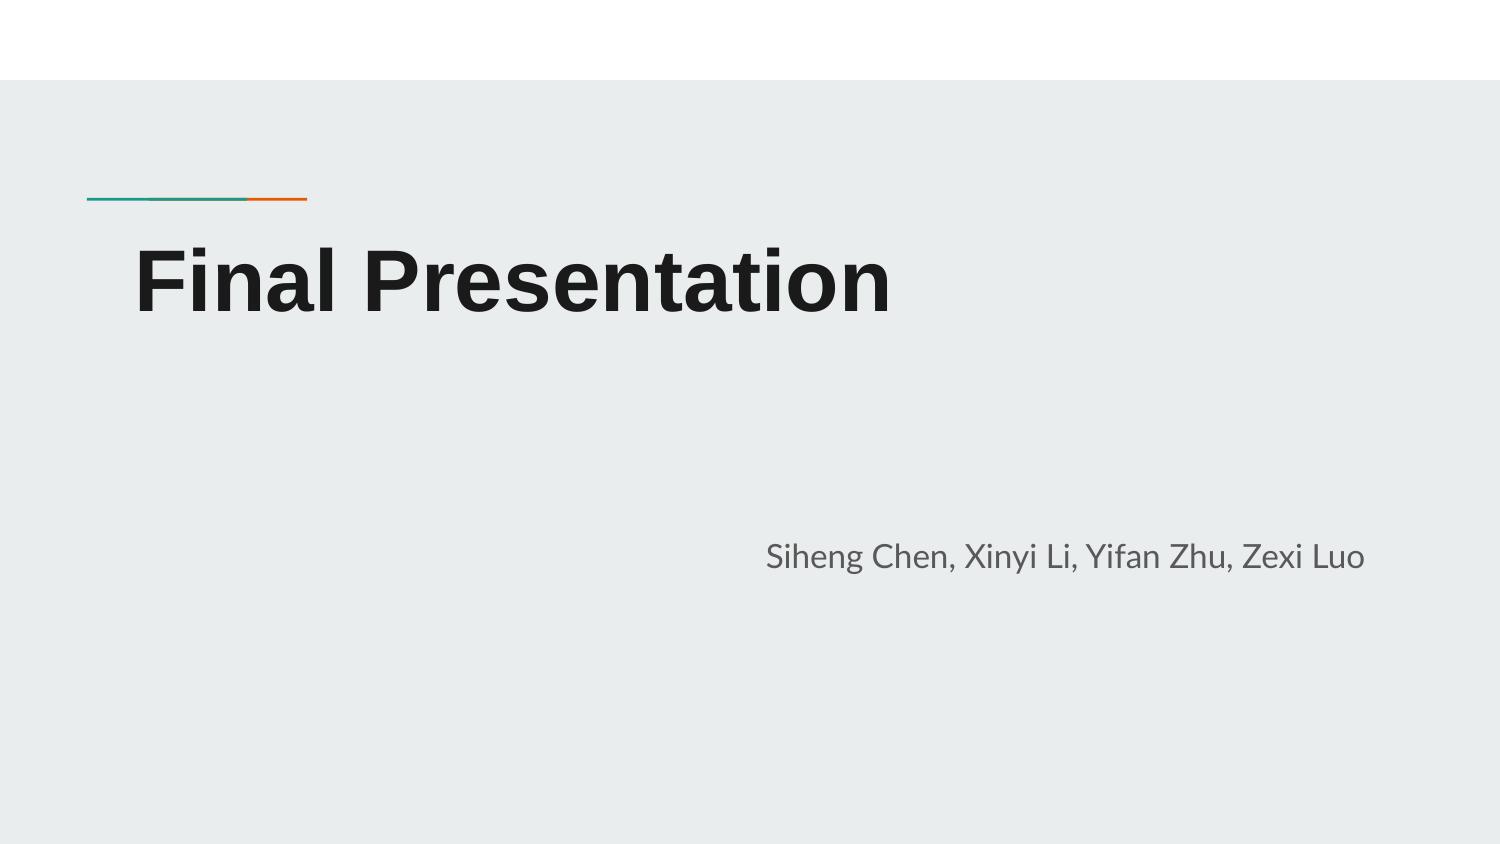

# Final Presentation
Siheng Chen, Xinyi Li, Yifan Zhu, Zexi Luo